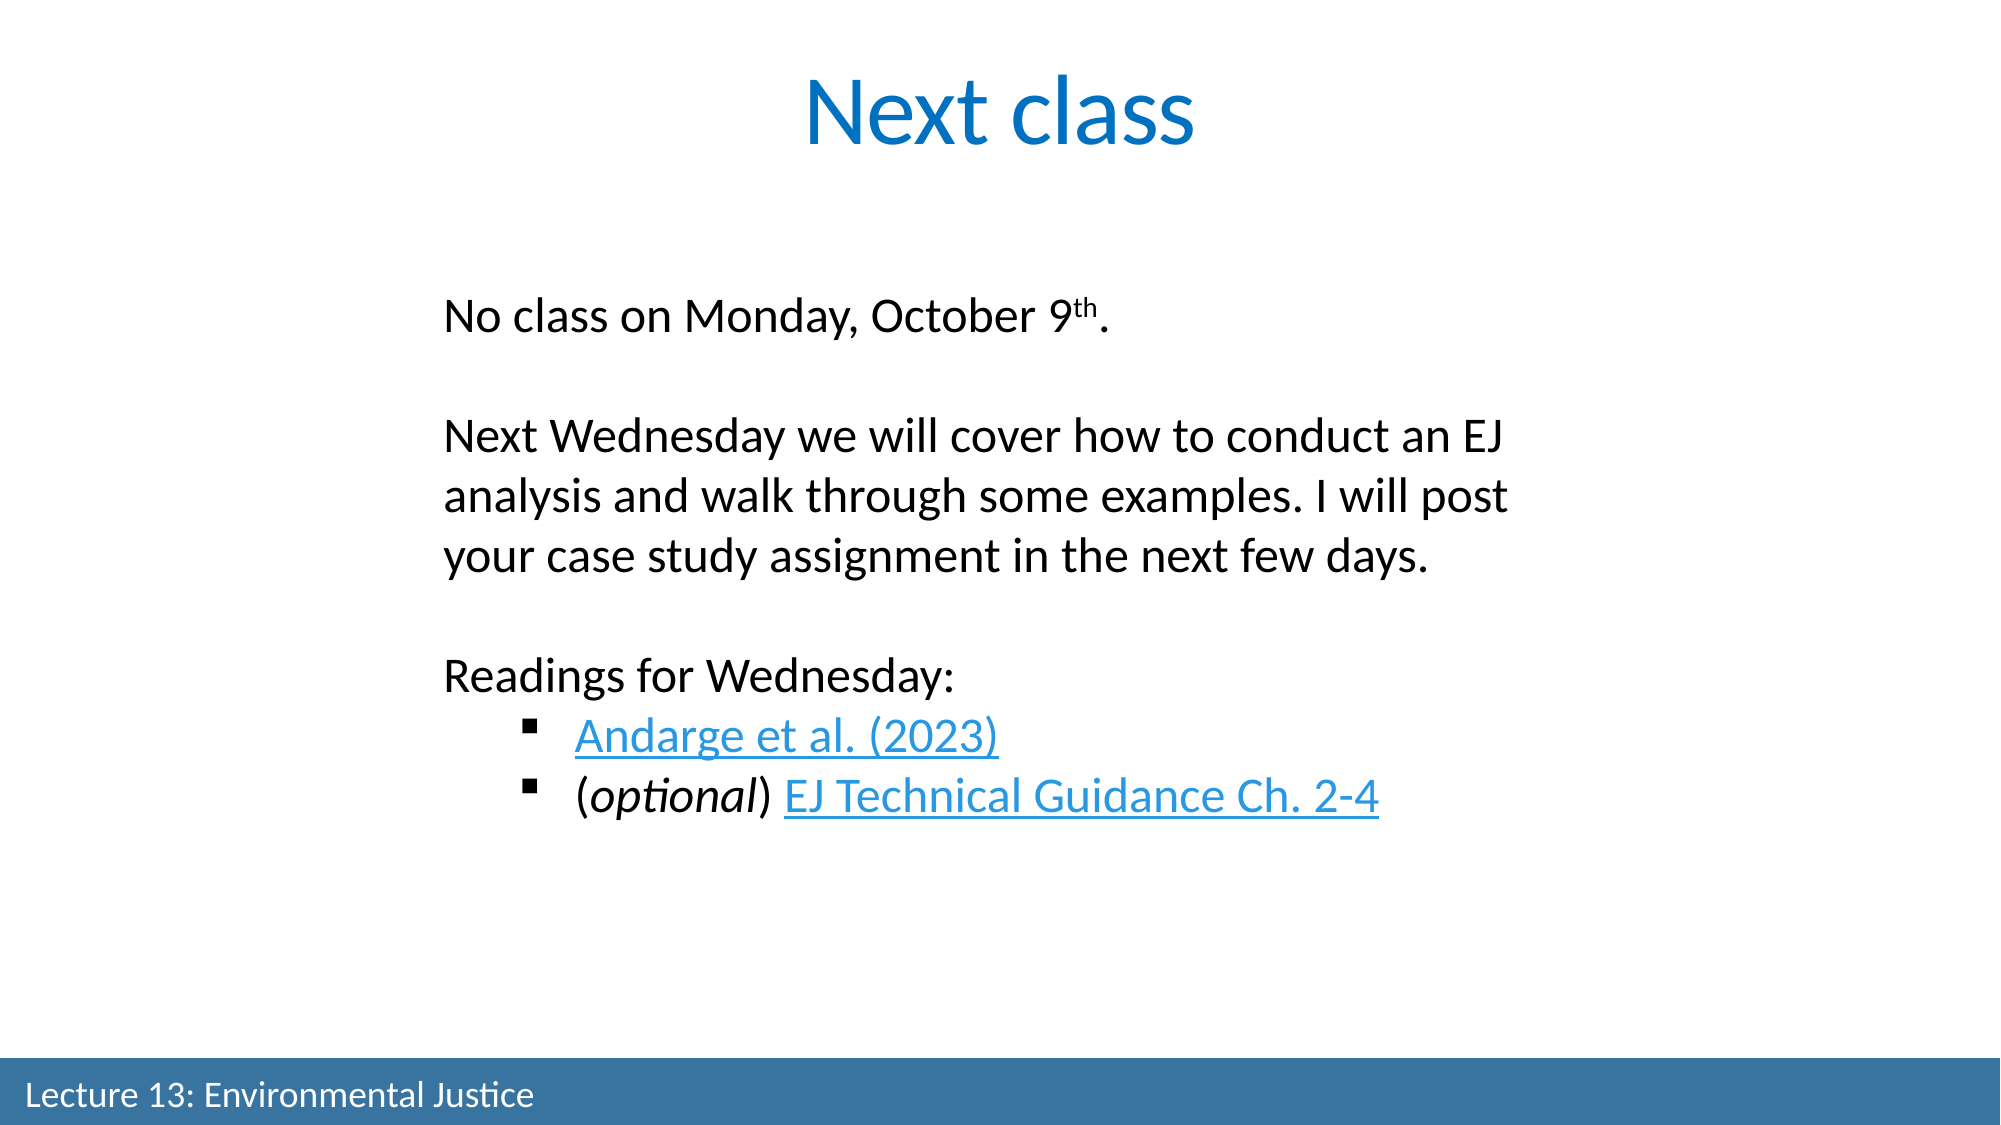

Next class

No class on Monday, October 9th.

Next Wednesday we will cover how to conduct an EJ analysis and walk through some examples. I will post your case study assignment in the next few days.

Readings for Wednesday:
Andarge et al. (2023)
(optional) EJ Technical Guidance Ch. 2-4